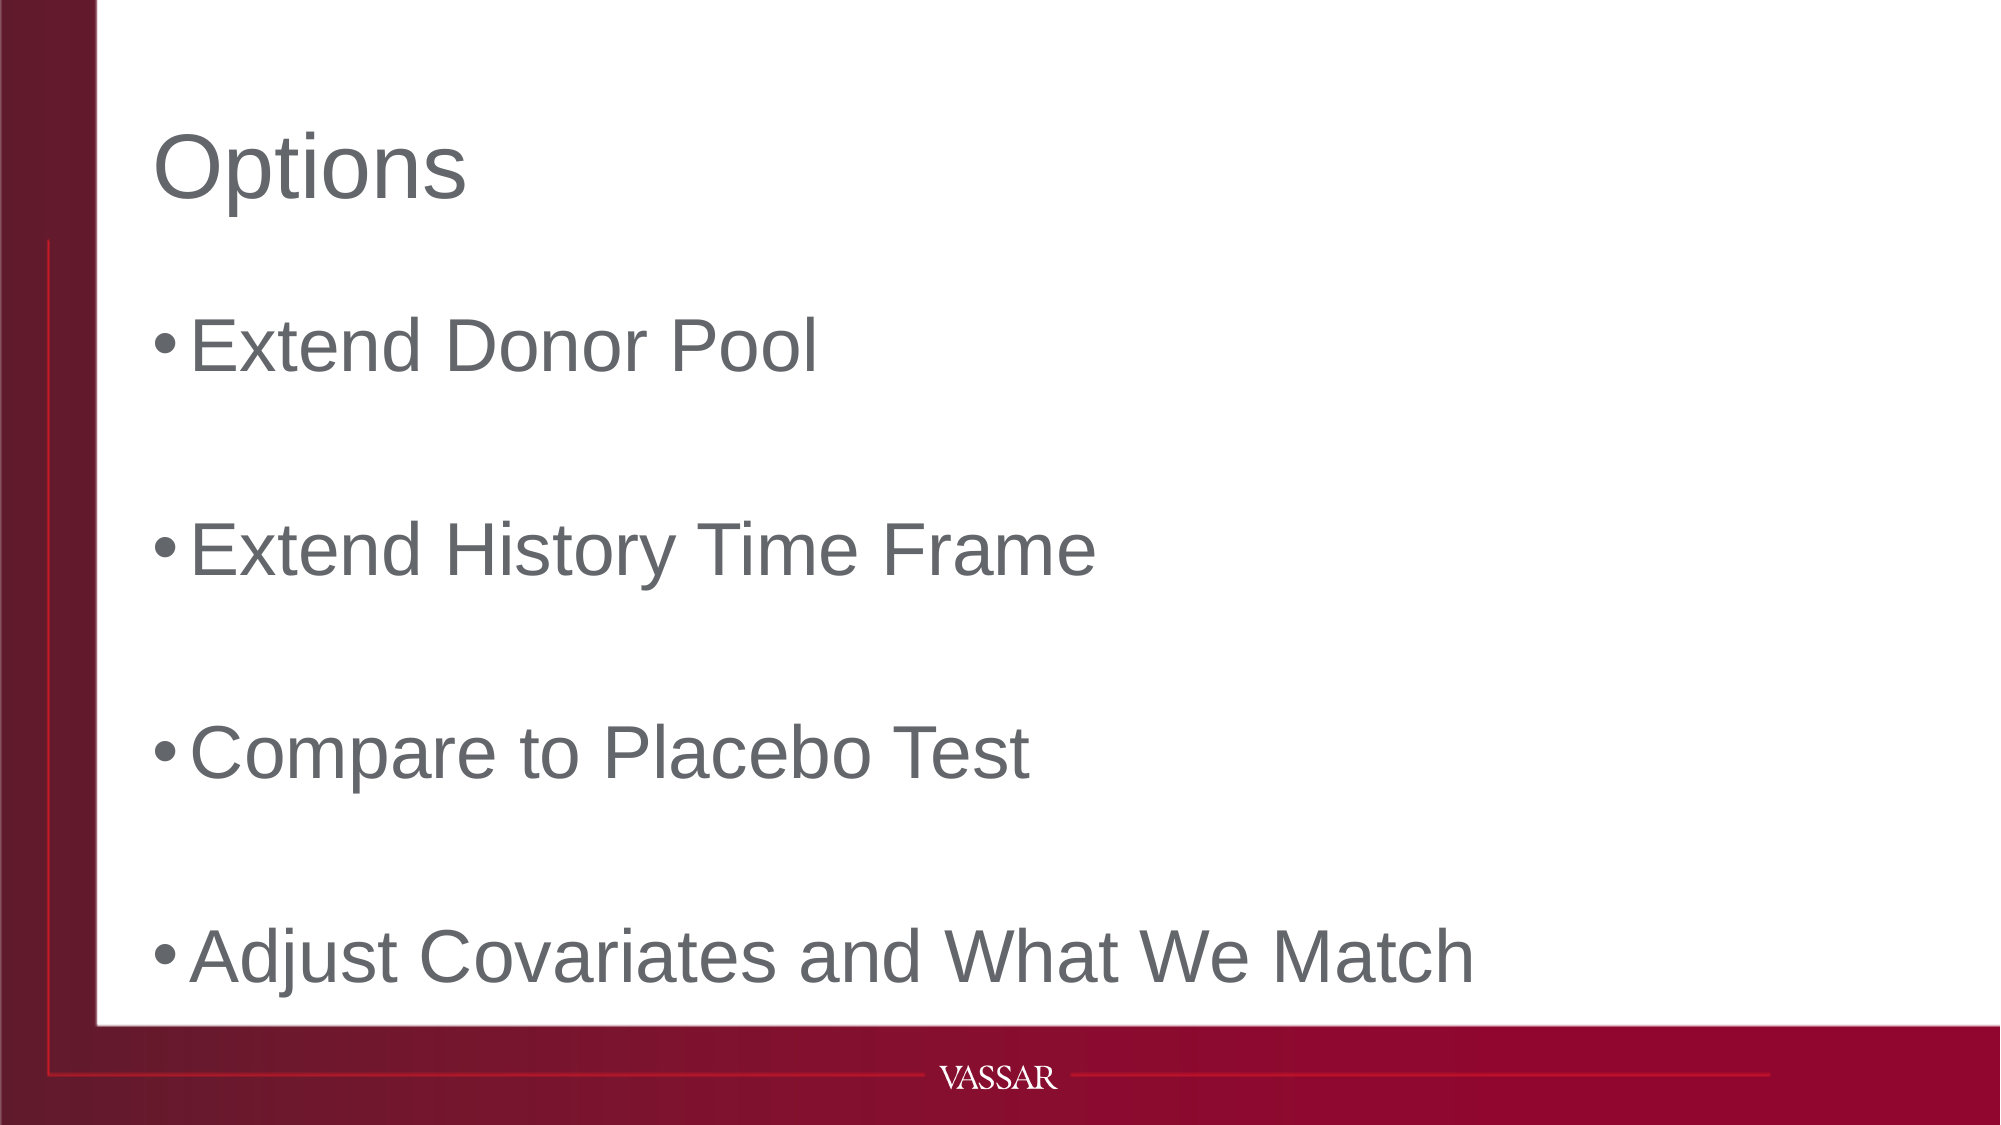

# Options
Extend Donor Pool

Extend History Time Frame

Compare to Placebo Test

Adjust Covariates and What We Match